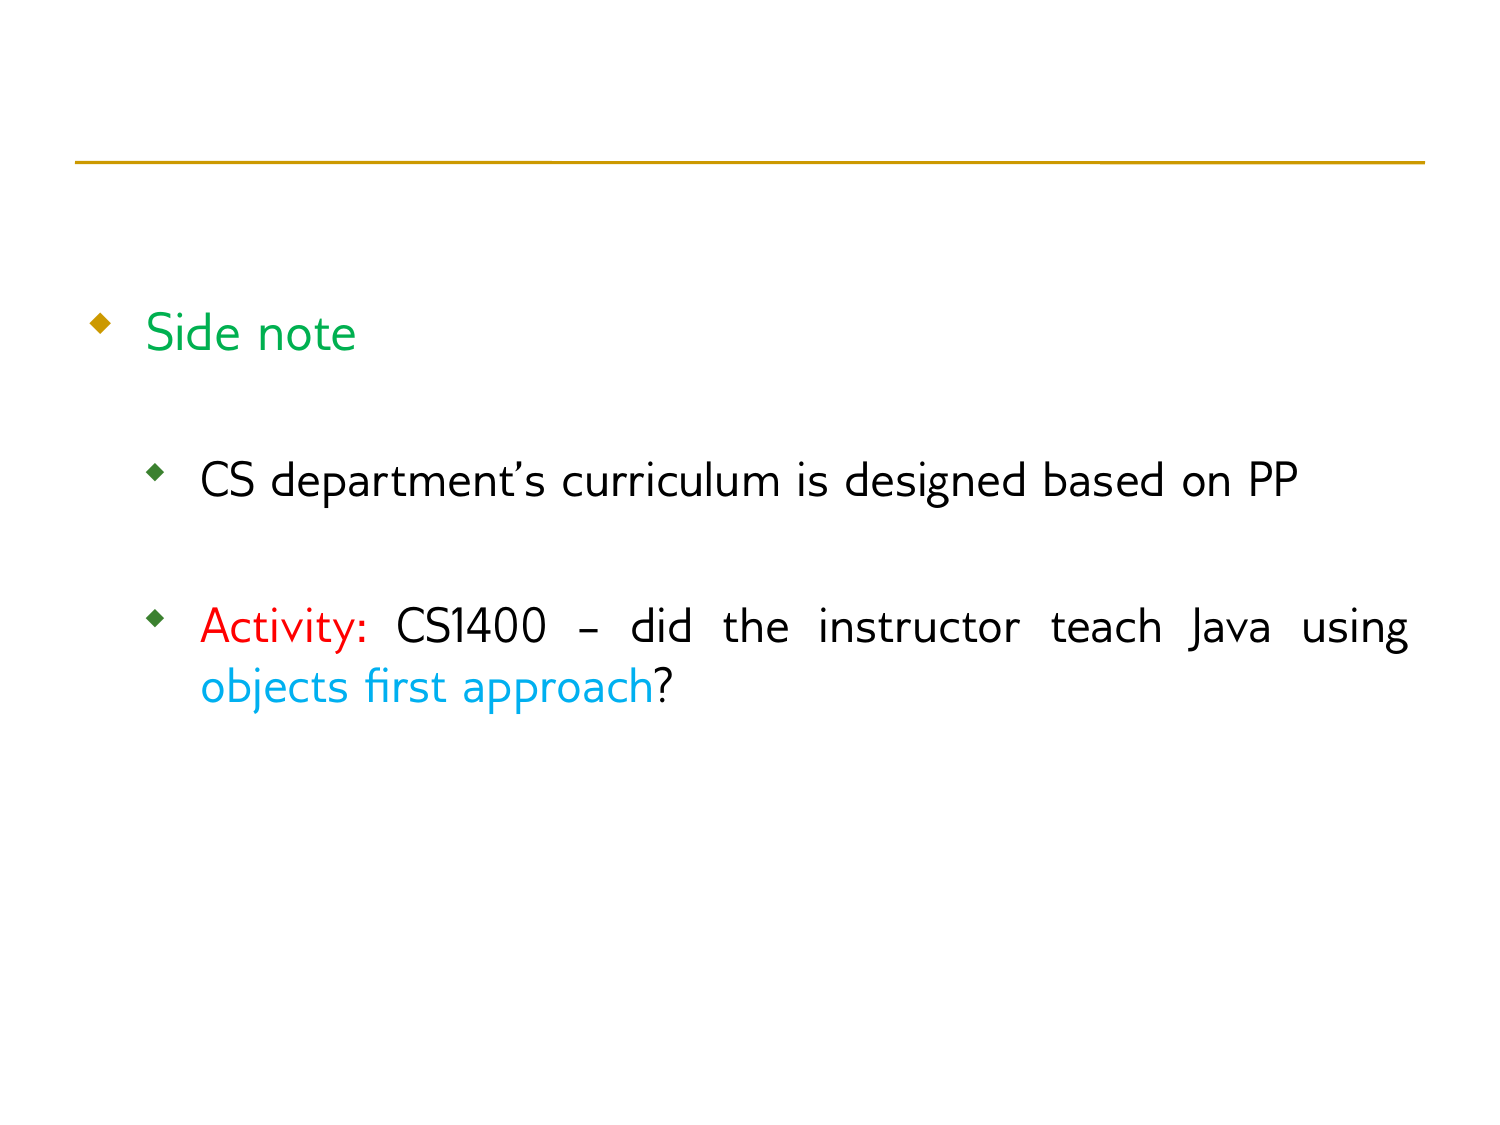

#

Side note

CS department’s curriculum is designed based on PP

Activity: CS1400 – did the instructor teach Java using objects first approach?